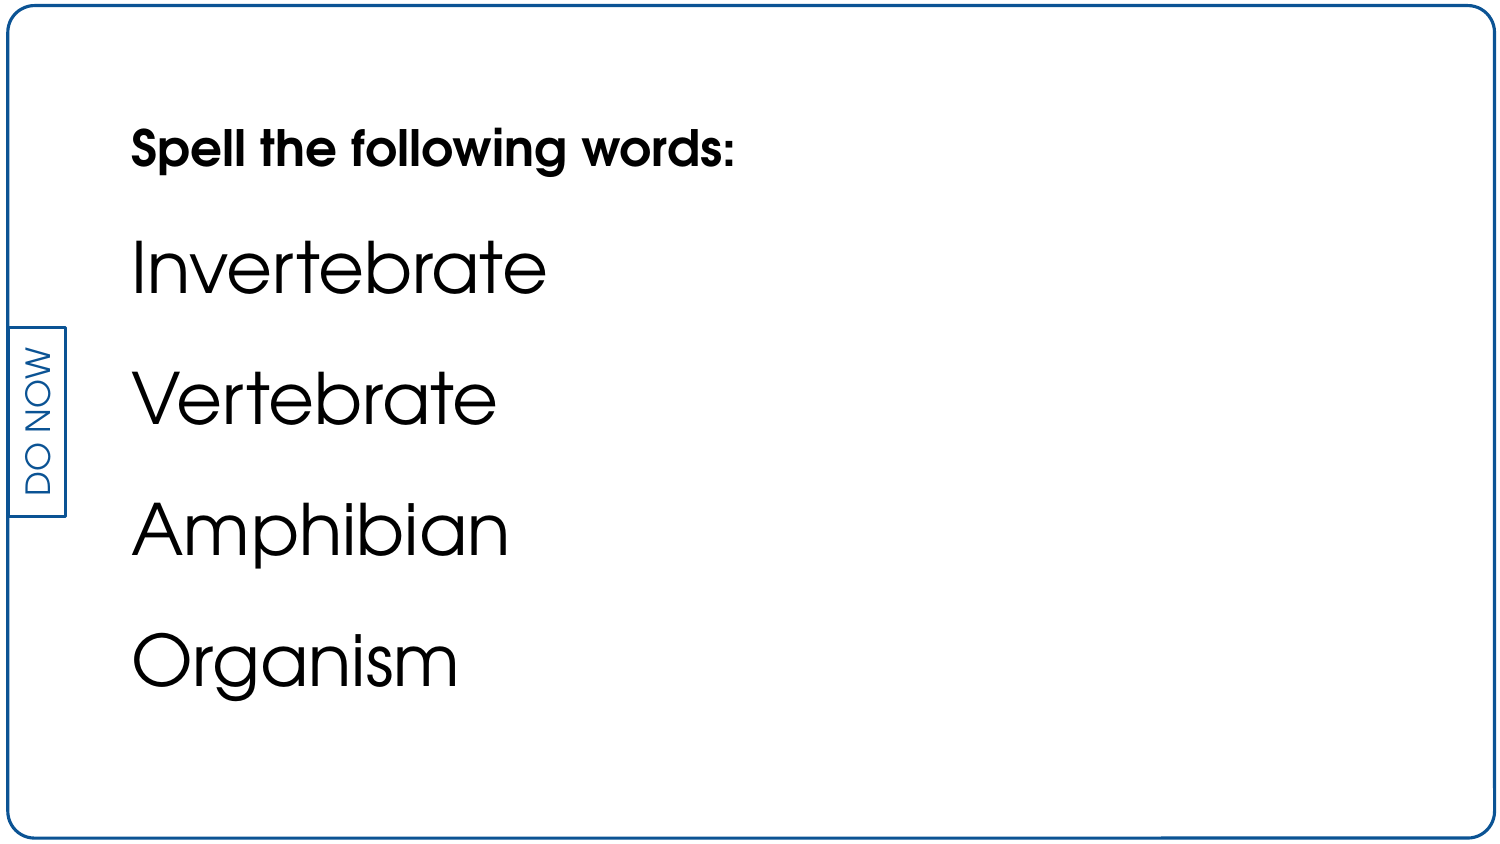

Spell the following words:
Invertebrate
Vertebrate
Amphibian
Organism